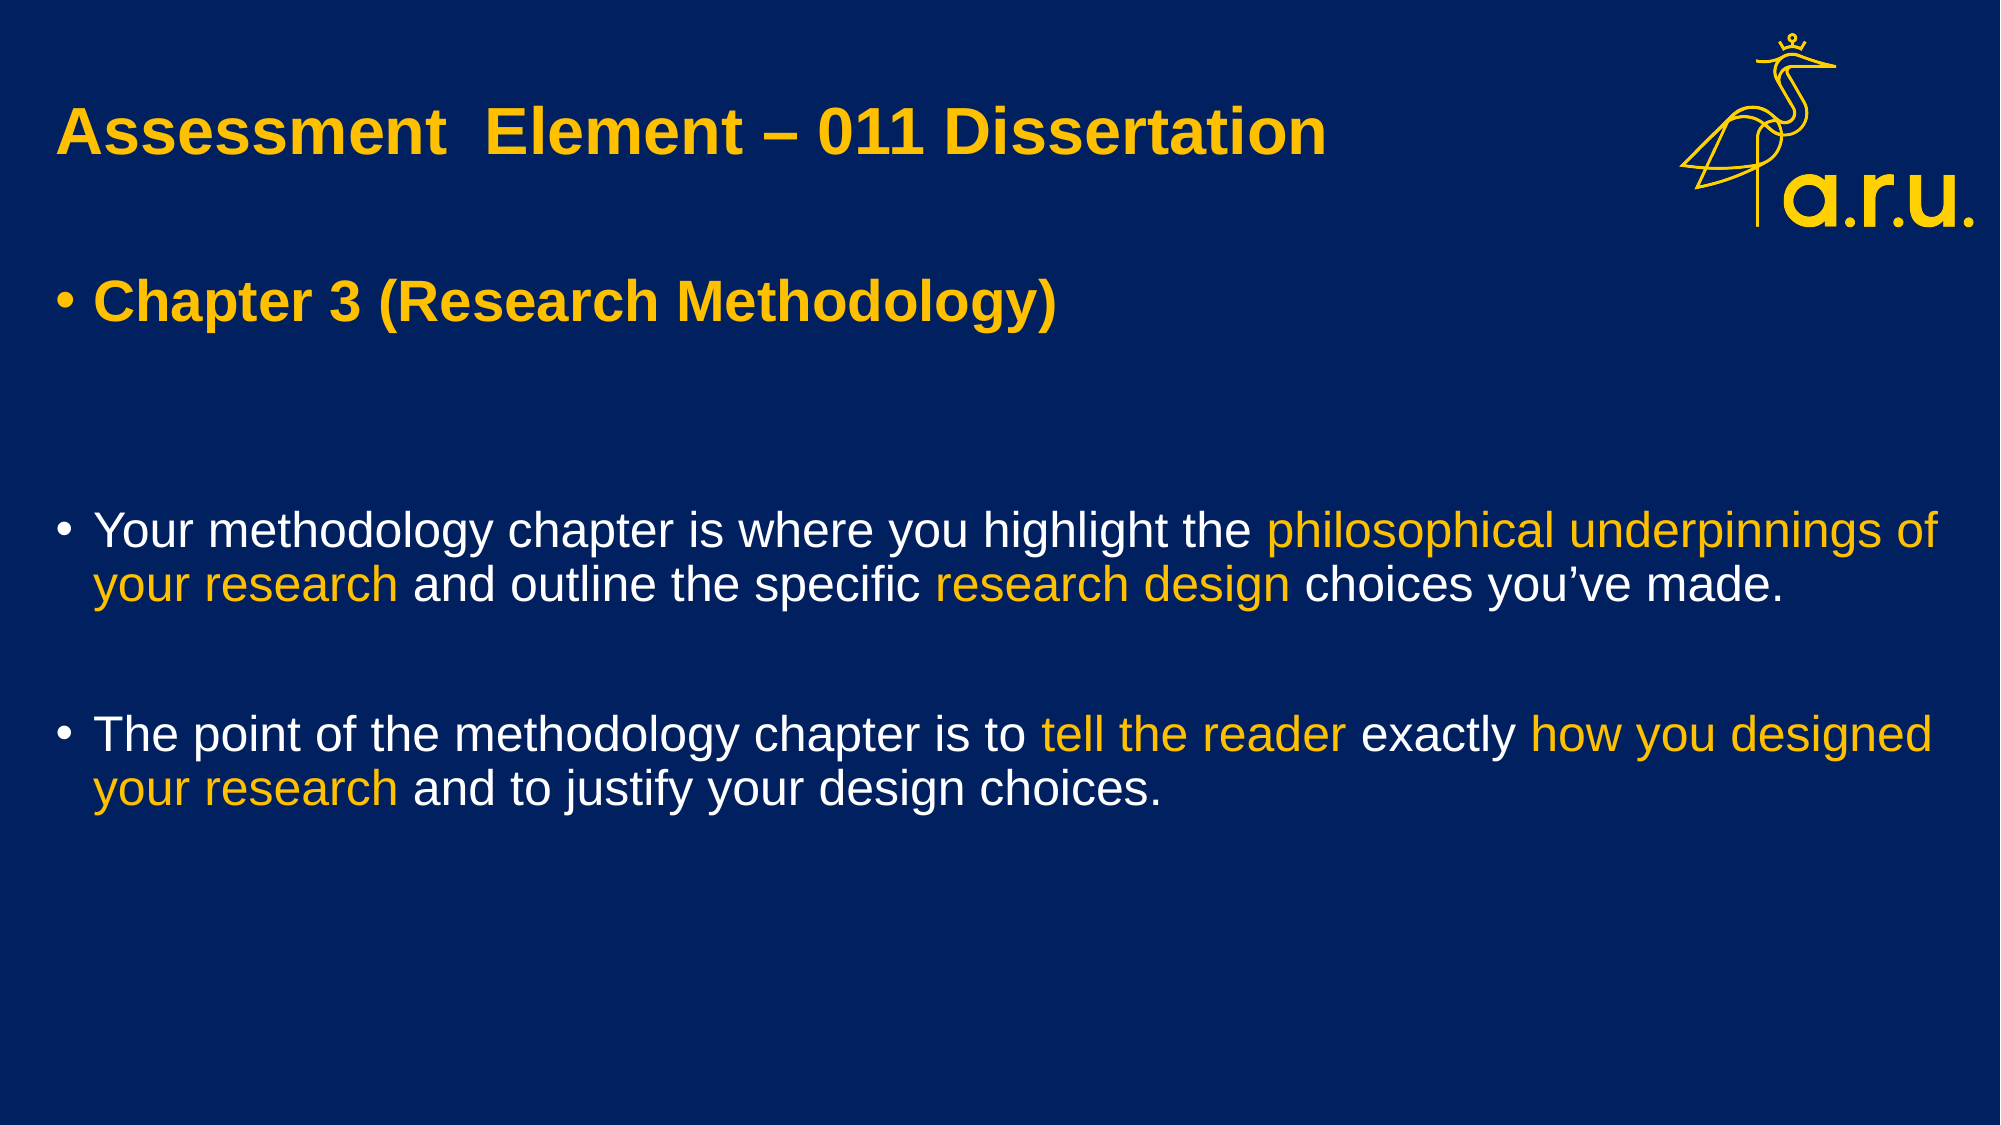

# Assessment  Element – 011 Dissertation
Chapter 3 (Research Methodology)

Your methodology chapter is where you highlight the philosophical underpinnings of your research and outline the specific research design choices you’ve made.

The point of the methodology chapter is to tell the reader exactly how you designed your research and to justify your design choices.